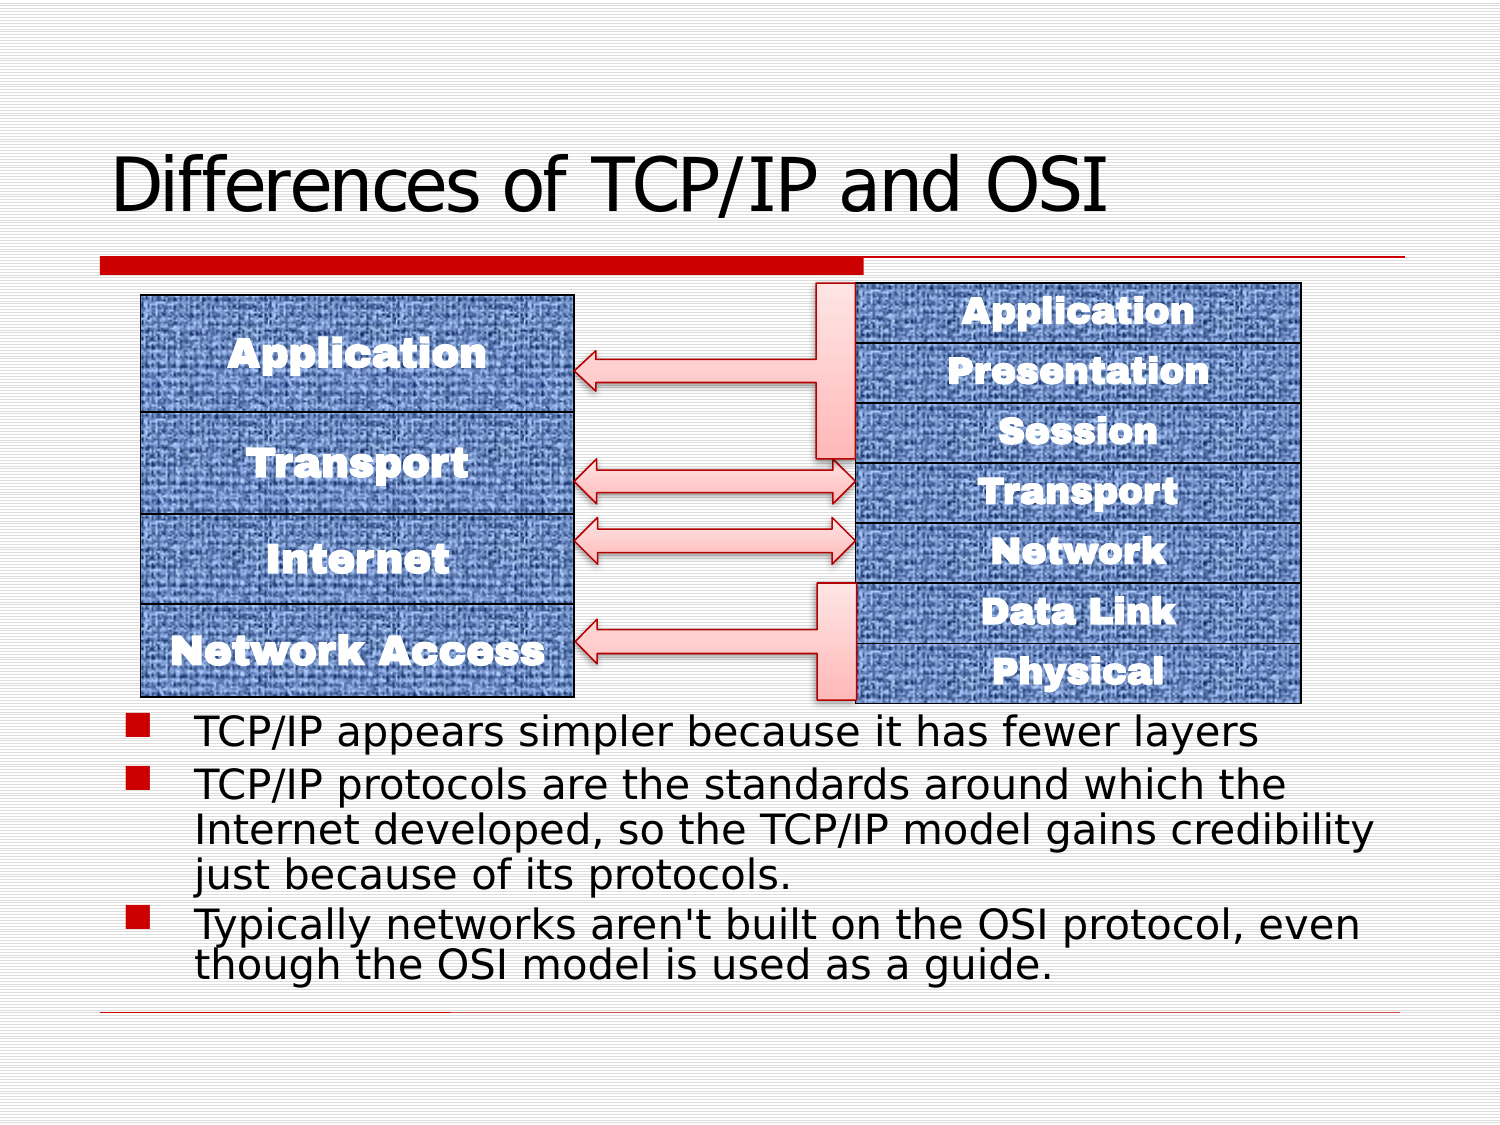

Differences of TCP/IP and OSI

| Application |
| --- |
| Presentation |
| Session |
| Transport |
| Network |
| Data Link |
| Physical |
| Application |
| --- |
| Transport |
| Internet |
| Network Access |

TCP/IP appears simpler because it has fewer layers
TCP/IP protocols are the standards around which the Internet developed, so the TCP/IP model gains credibility just because of its protocols.
Typically networks aren't built on the OSI protocol, even though the OSI model is used as a guide.